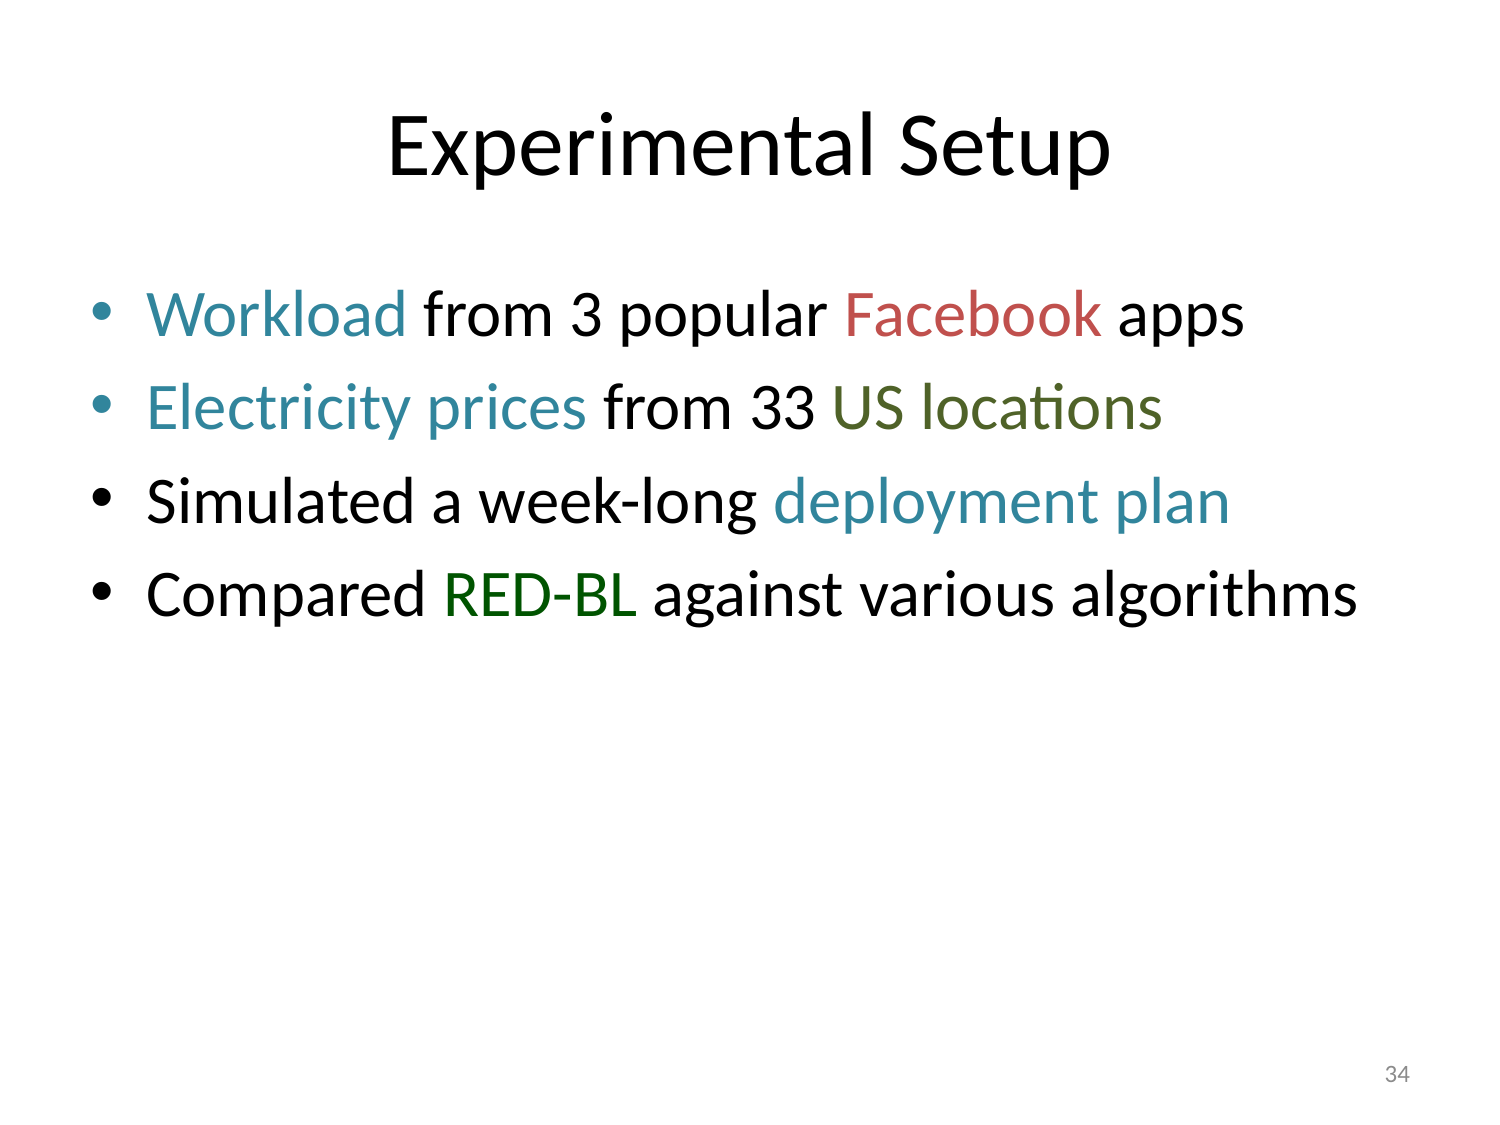

# Experimental Setup
Workload from 3 popular Facebook apps
Electricity prices from 33 US locations
Simulated a week-long deployment plan
Compared RED-BL against various algorithms
34